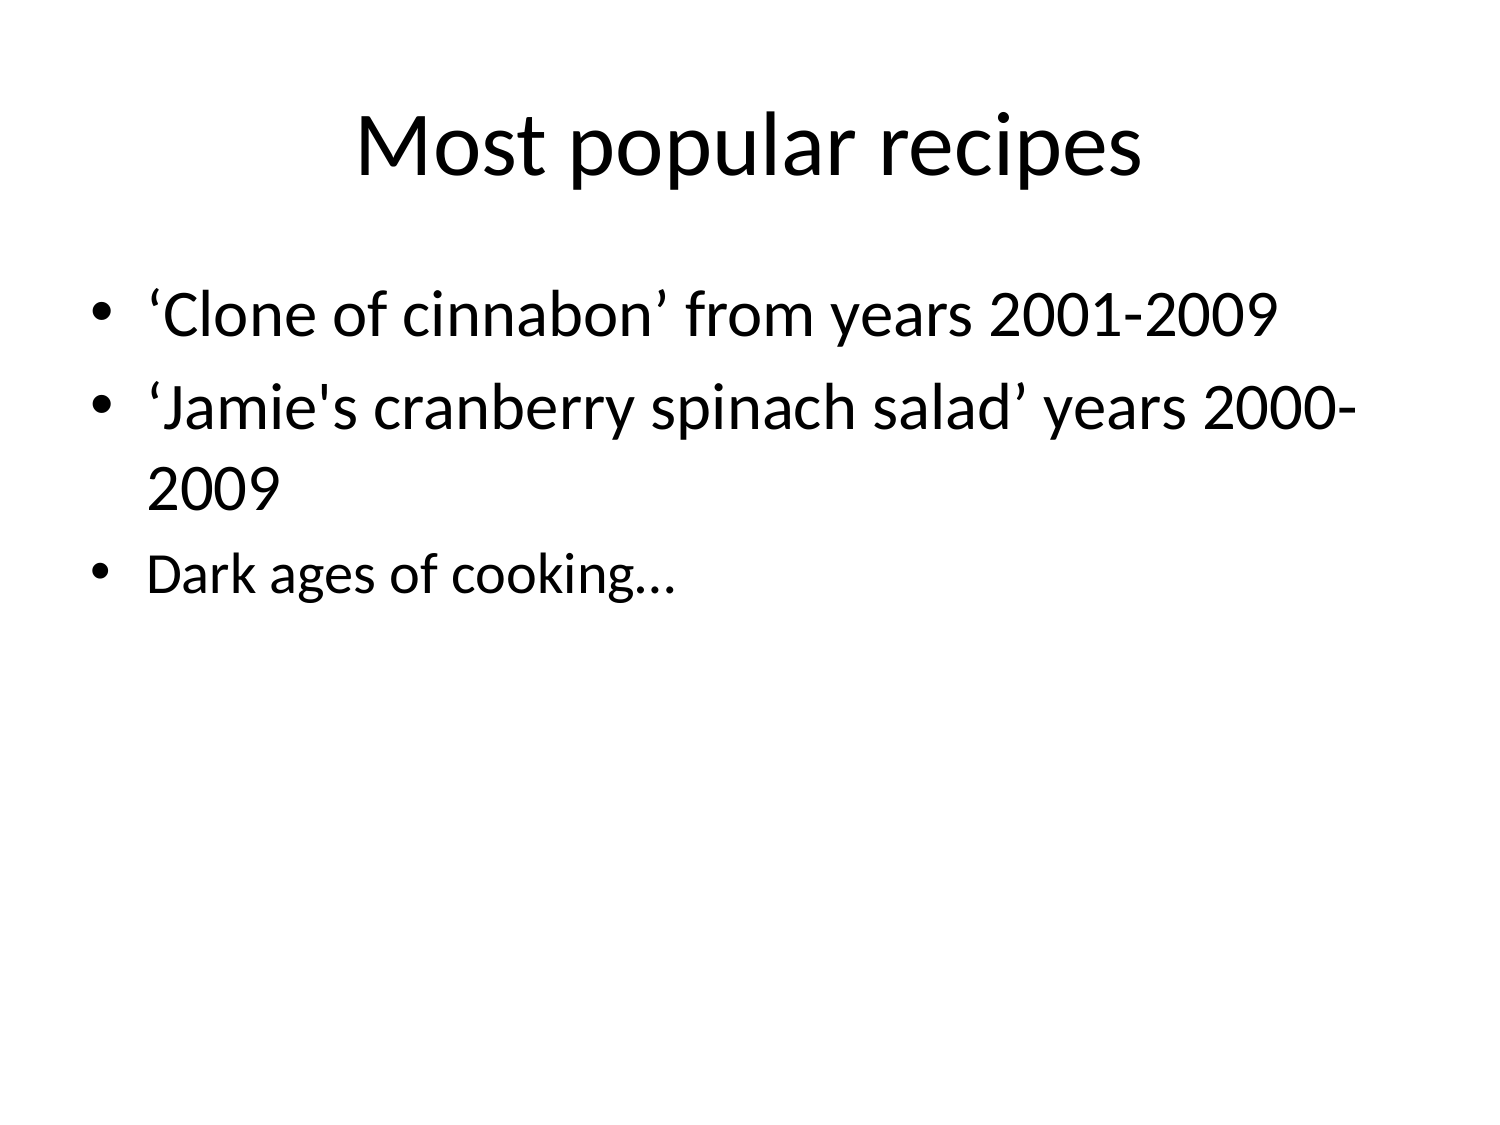

# Most popular recipes
‘Clone of cinnabon’ from years 2001-2009
‘Jamie's cranberry spinach salad’ years 2000-2009
Dark ages of cooking…